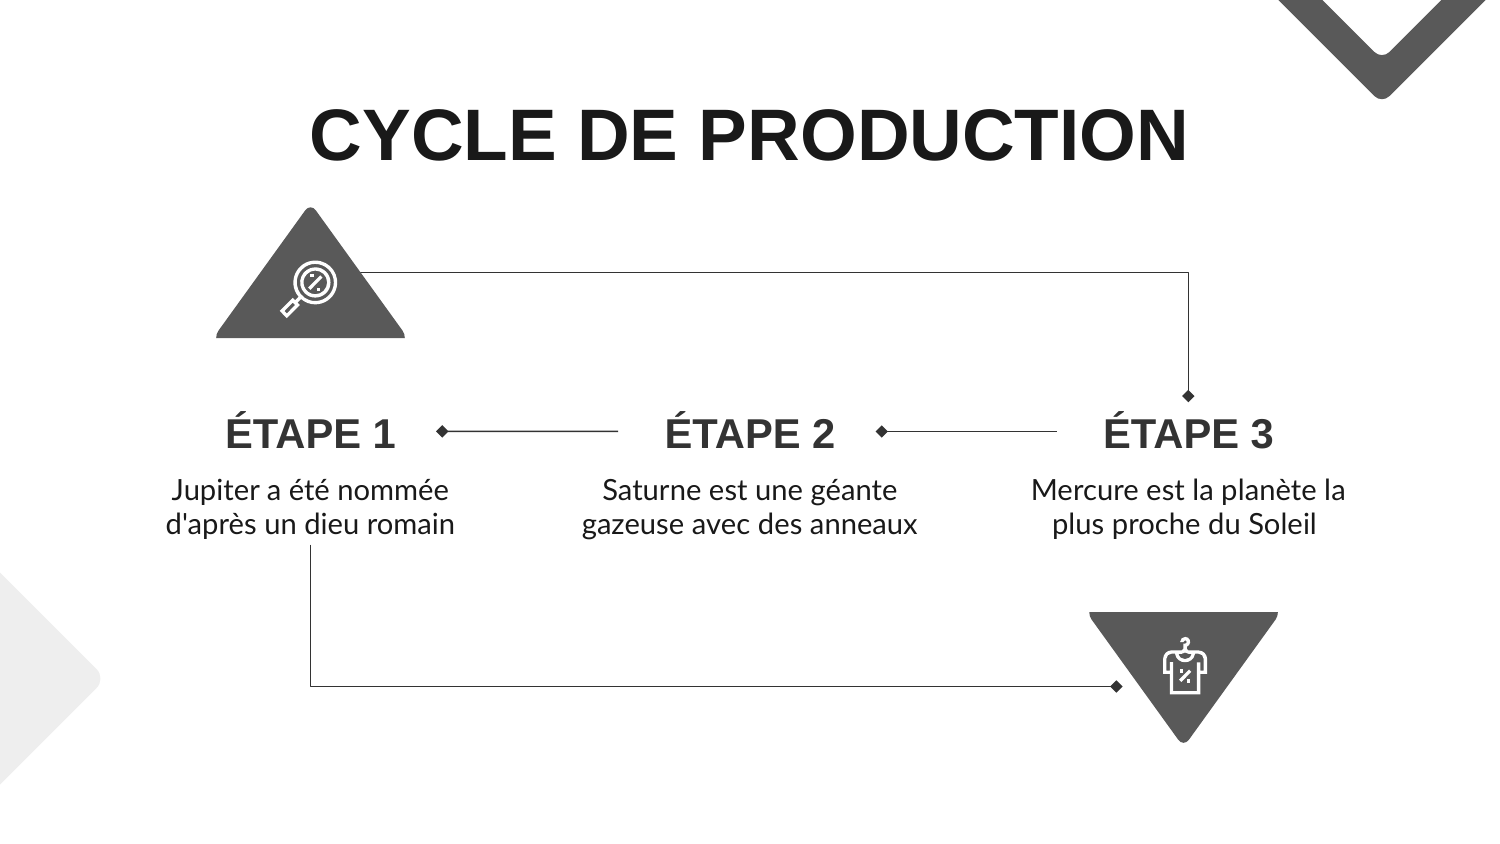

# CYCLE DE PRODUCTION

ÉTAPE 1
ÉTAPE 2
ÉTAPE 3
Jupiter a été nommée d'après un dieu romain
Saturne est une géante gazeuse avec des anneaux
Mercure est la planète la plus proche du Soleil